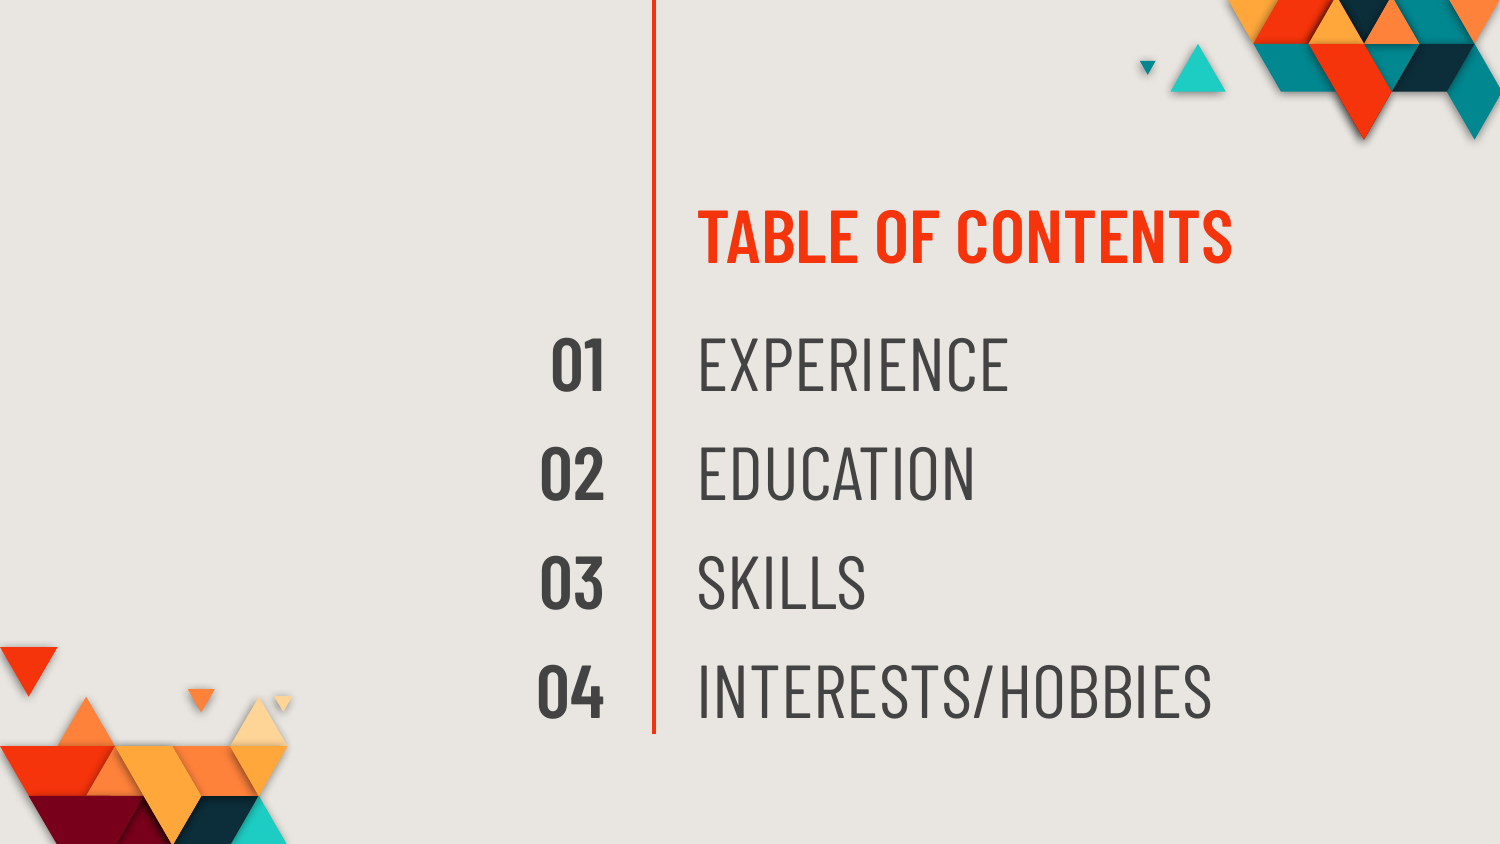

TABLE OF CONTENTS
01
# EXPERIENCE
02
EDUCATION
03
SKILLS
04
INTERESTS/HOBBIES